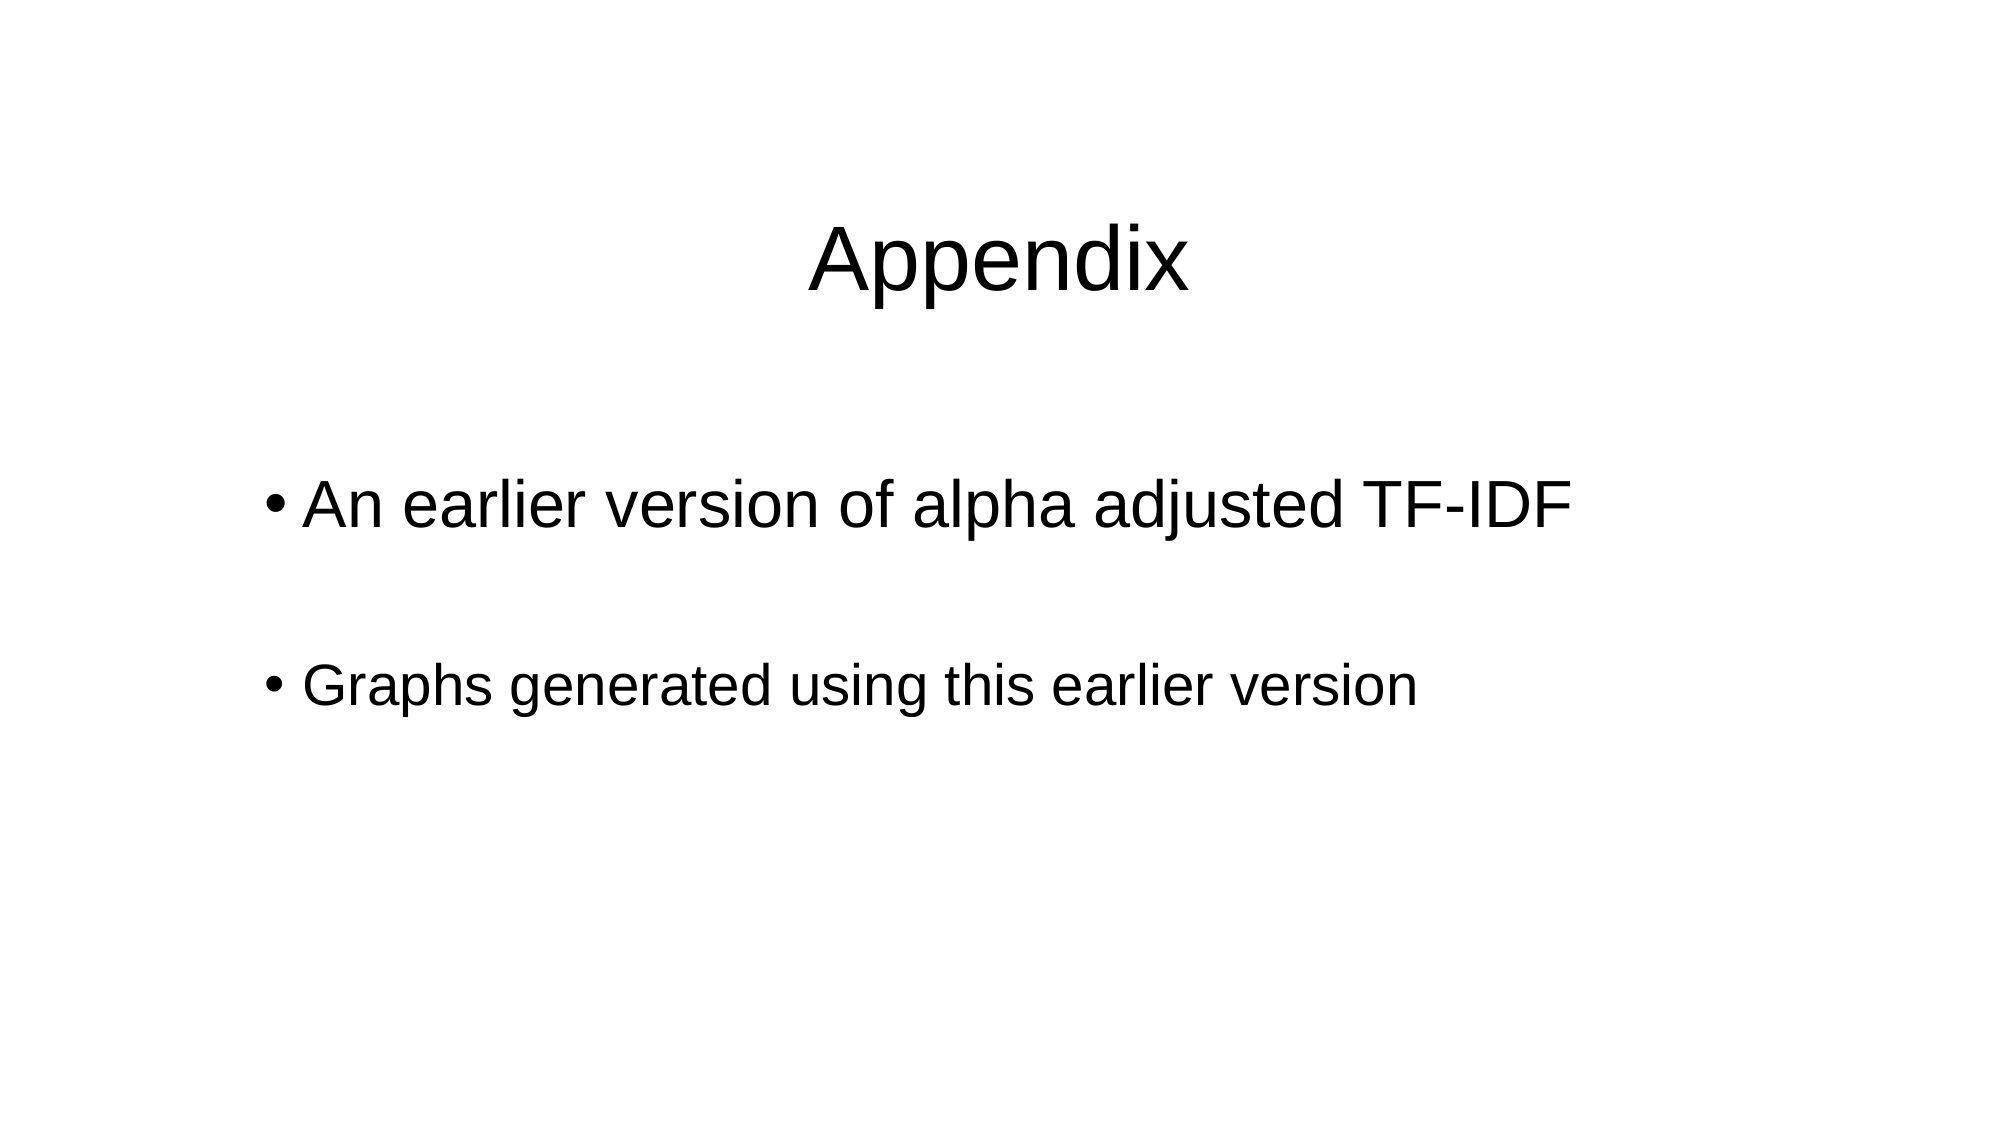

Appendix
An earlier version of alpha adjusted TF-IDF

Graphs generated using this earlier version